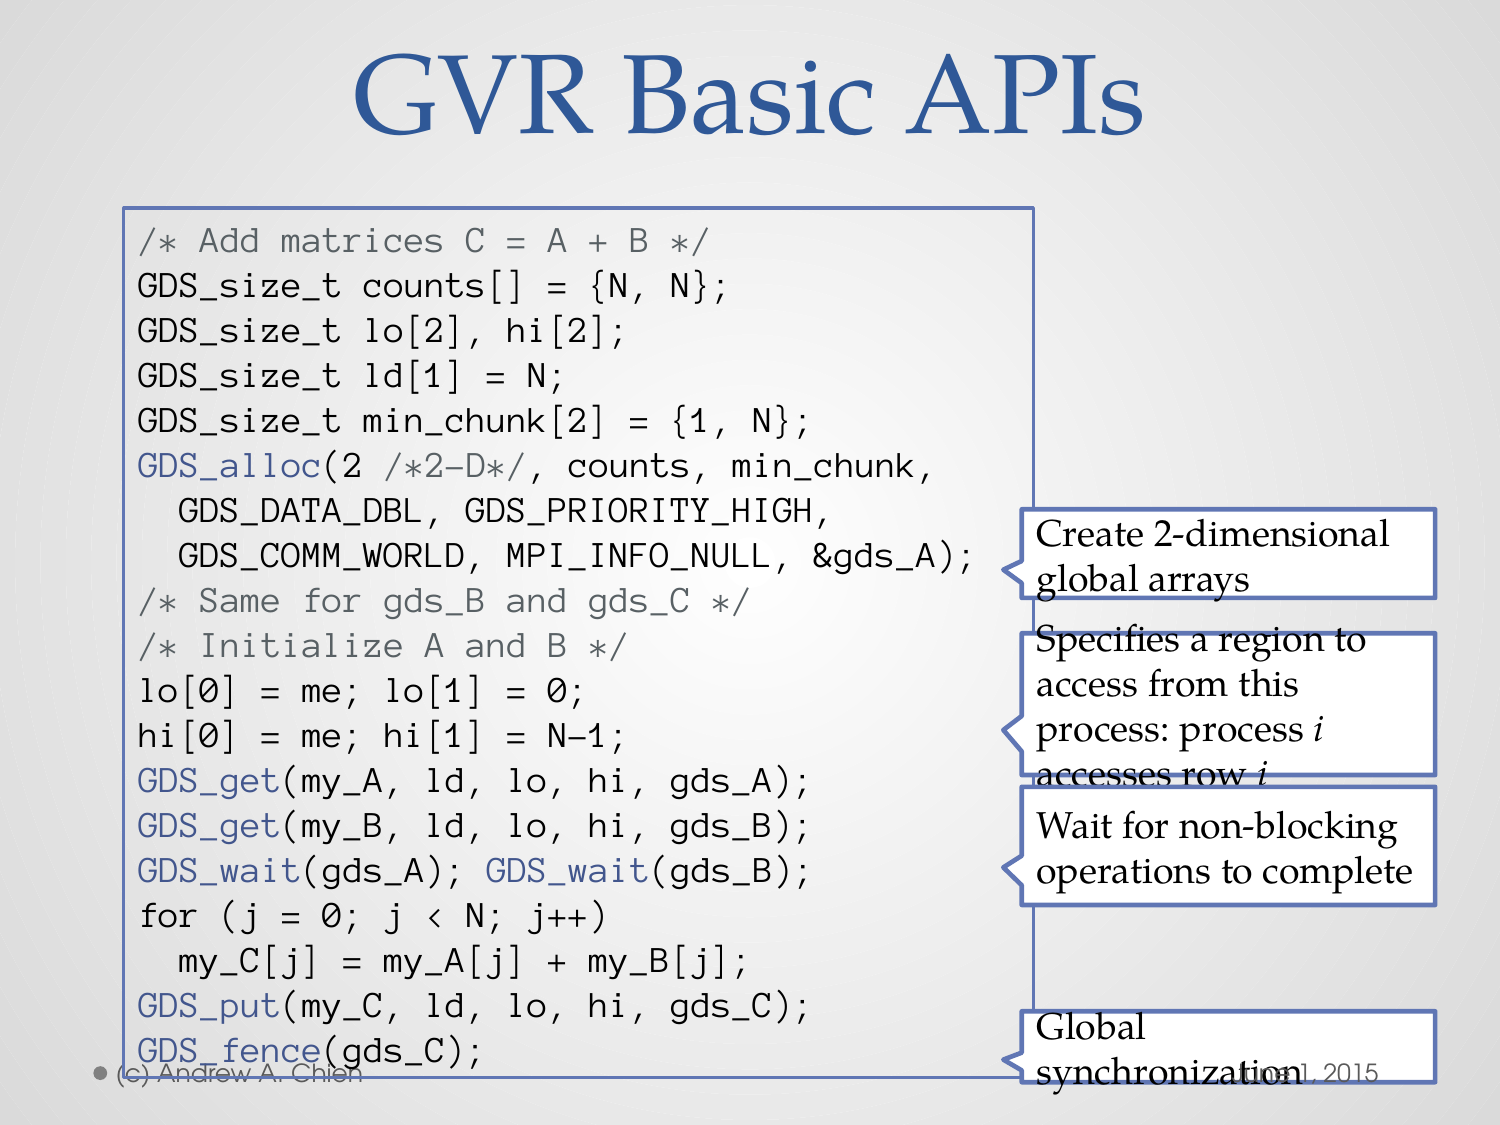

# GVR Basic APIs
/* Add matrices C = A + B */
GDS_size_t counts[] = {N, N};
GDS_size_t lo[2], hi[2];
GDS_size_t ld[1] = N;
GDS_size_t min_chunk[2] = {1, N};
GDS_alloc(2 /*2-D*/, counts, min_chunk,
  GDS_DATA_DBL, GDS_PRIORITY_HIGH,
  GDS_COMM_WORLD, MPI_INFO_NULL, &gds_A);
/* Same for gds_B and gds_C */
/* Initialize A and B */
lo[0] = me; lo[1] = 0;
hi[0] = me; hi[1] = N-1;
GDS_get(my_A, ld, lo, hi, gds_A);
GDS_get(my_B, ld, lo, hi, gds_B);
GDS_wait(gds_A); GDS_wait(gds_B);
for (j = 0; j < N; j++)
  my_C[j] = my_A[j] + my_B[j];
GDS_put(my_C, ld, lo, hi, gds_C);
GDS_fence(gds_C);
Create 2-dimensional global arrays
Specifies a region to access from this process: process i accesses row i
Wait for non-blocking operations to complete
Global synchronization
(c) Andrew A. Chien
June 1, 2015